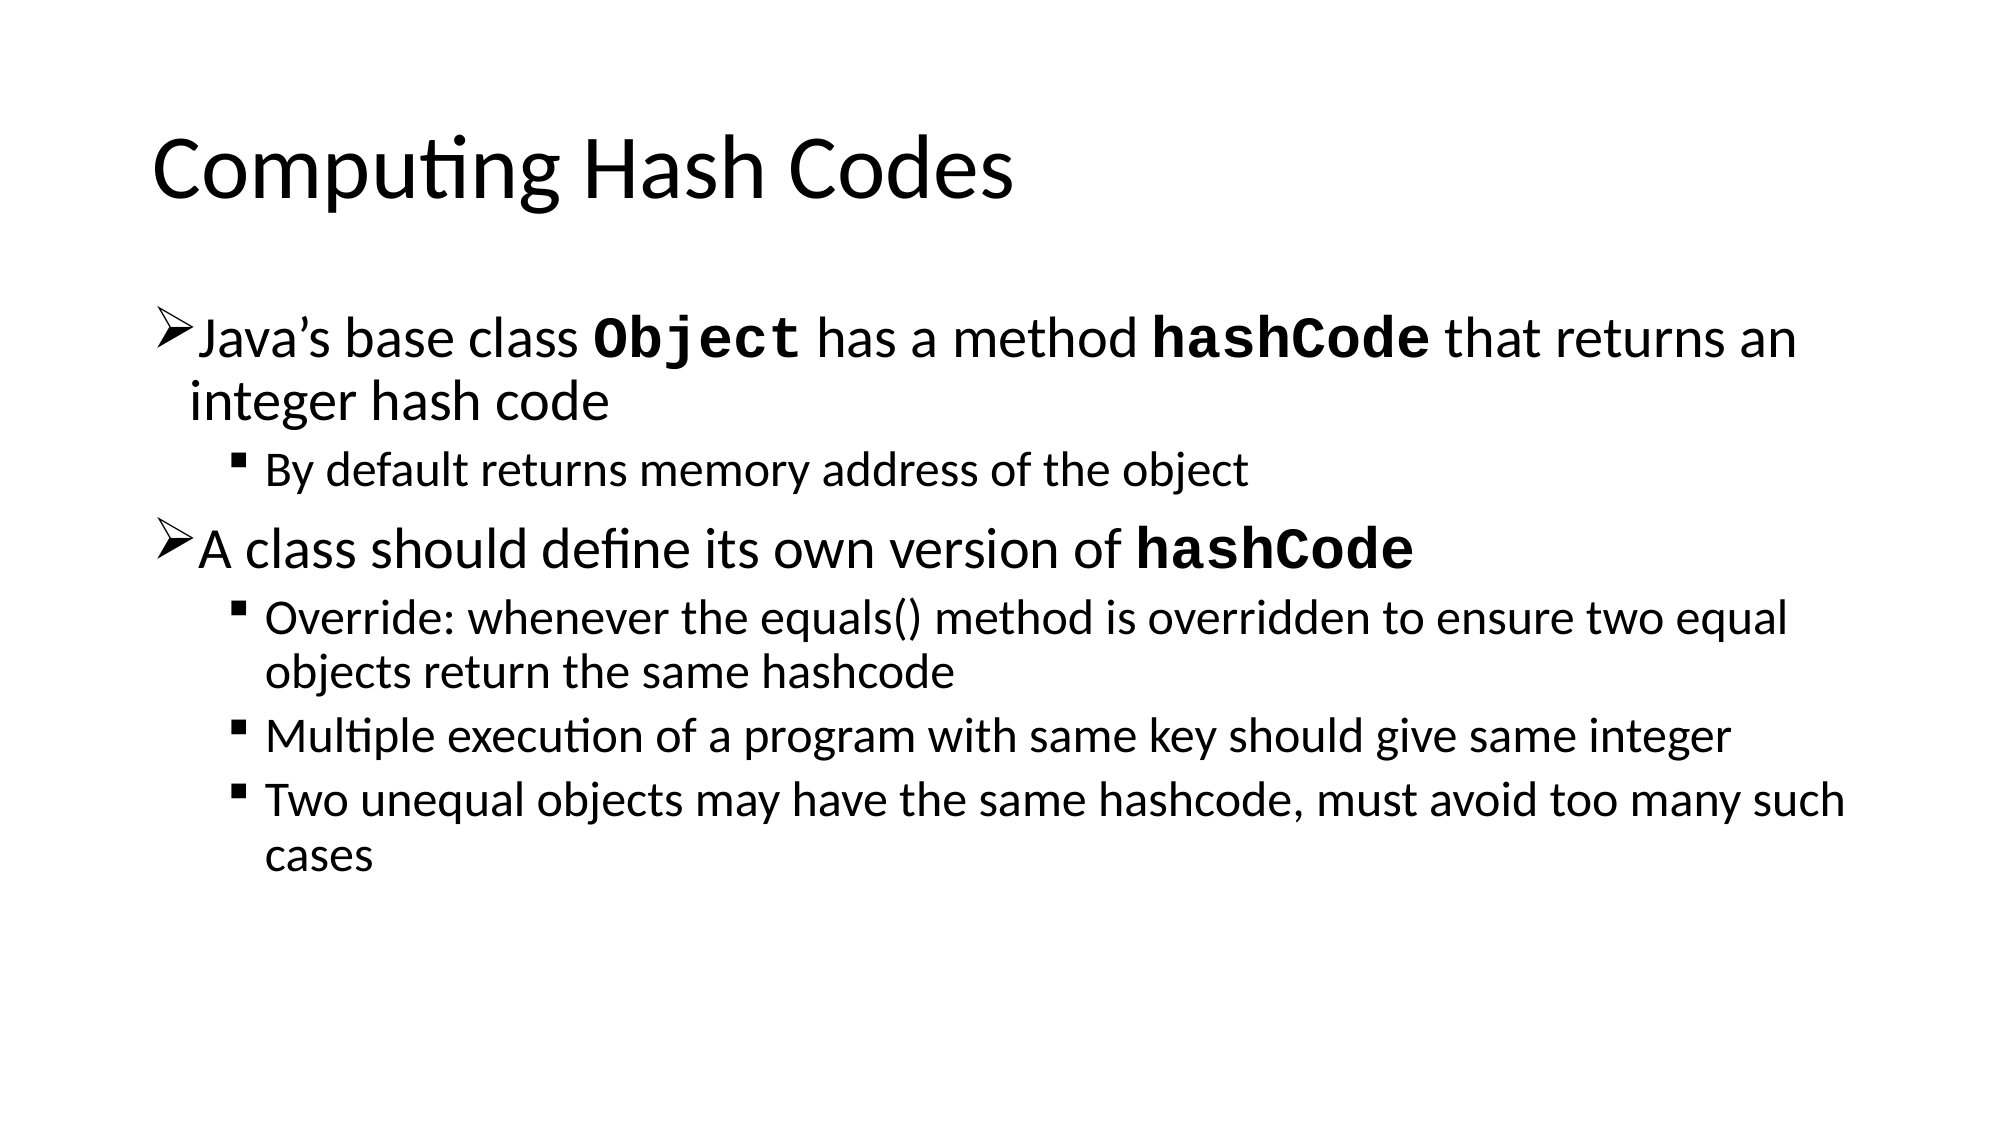

# Computing Hash Codes
Java’s base class Object has a method hashCode that returns an integer hash code
By default returns memory address of the object
A class should define its own version of hashCode
Override: whenever the equals() method is overridden to ensure two equal objects return the same hashcode
Multiple execution of a program with same key should give same integer
Two unequal objects may have the same hashcode, must avoid too many such cases